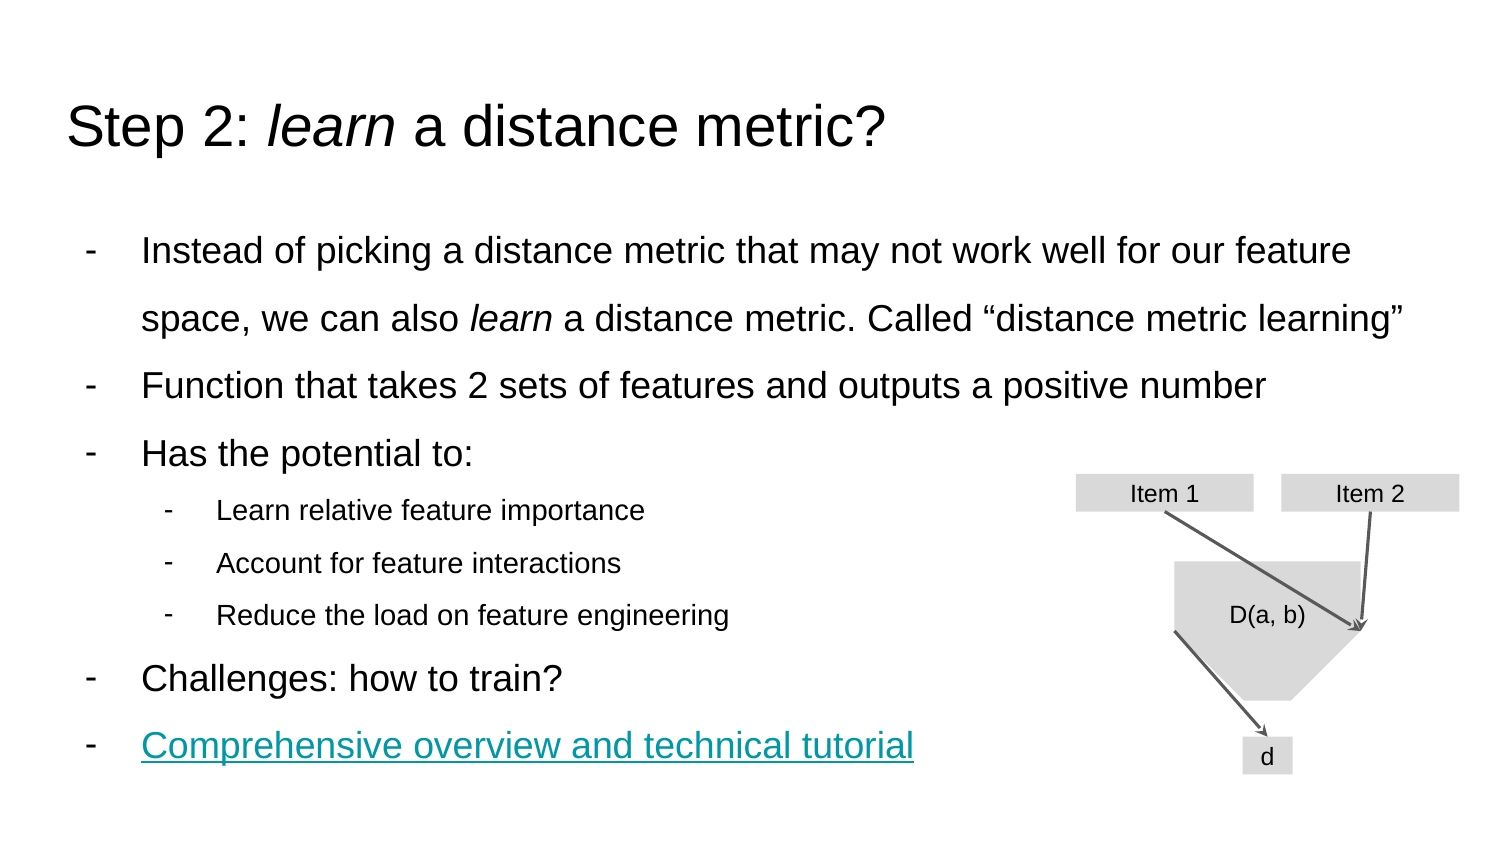

# Step 2: learn a distance metric?
Instead of picking a distance metric that may not work well for our feature space, we can also learn a distance metric. Called “distance metric learning”
Function that takes 2 sets of features and outputs a positive number
Has the potential to:
Learn relative feature importance
Account for feature interactions
Reduce the load on feature engineering
Challenges: how to train?
Comprehensive overview and technical tutorial
Item 2
Item 1
D(a, b)
d